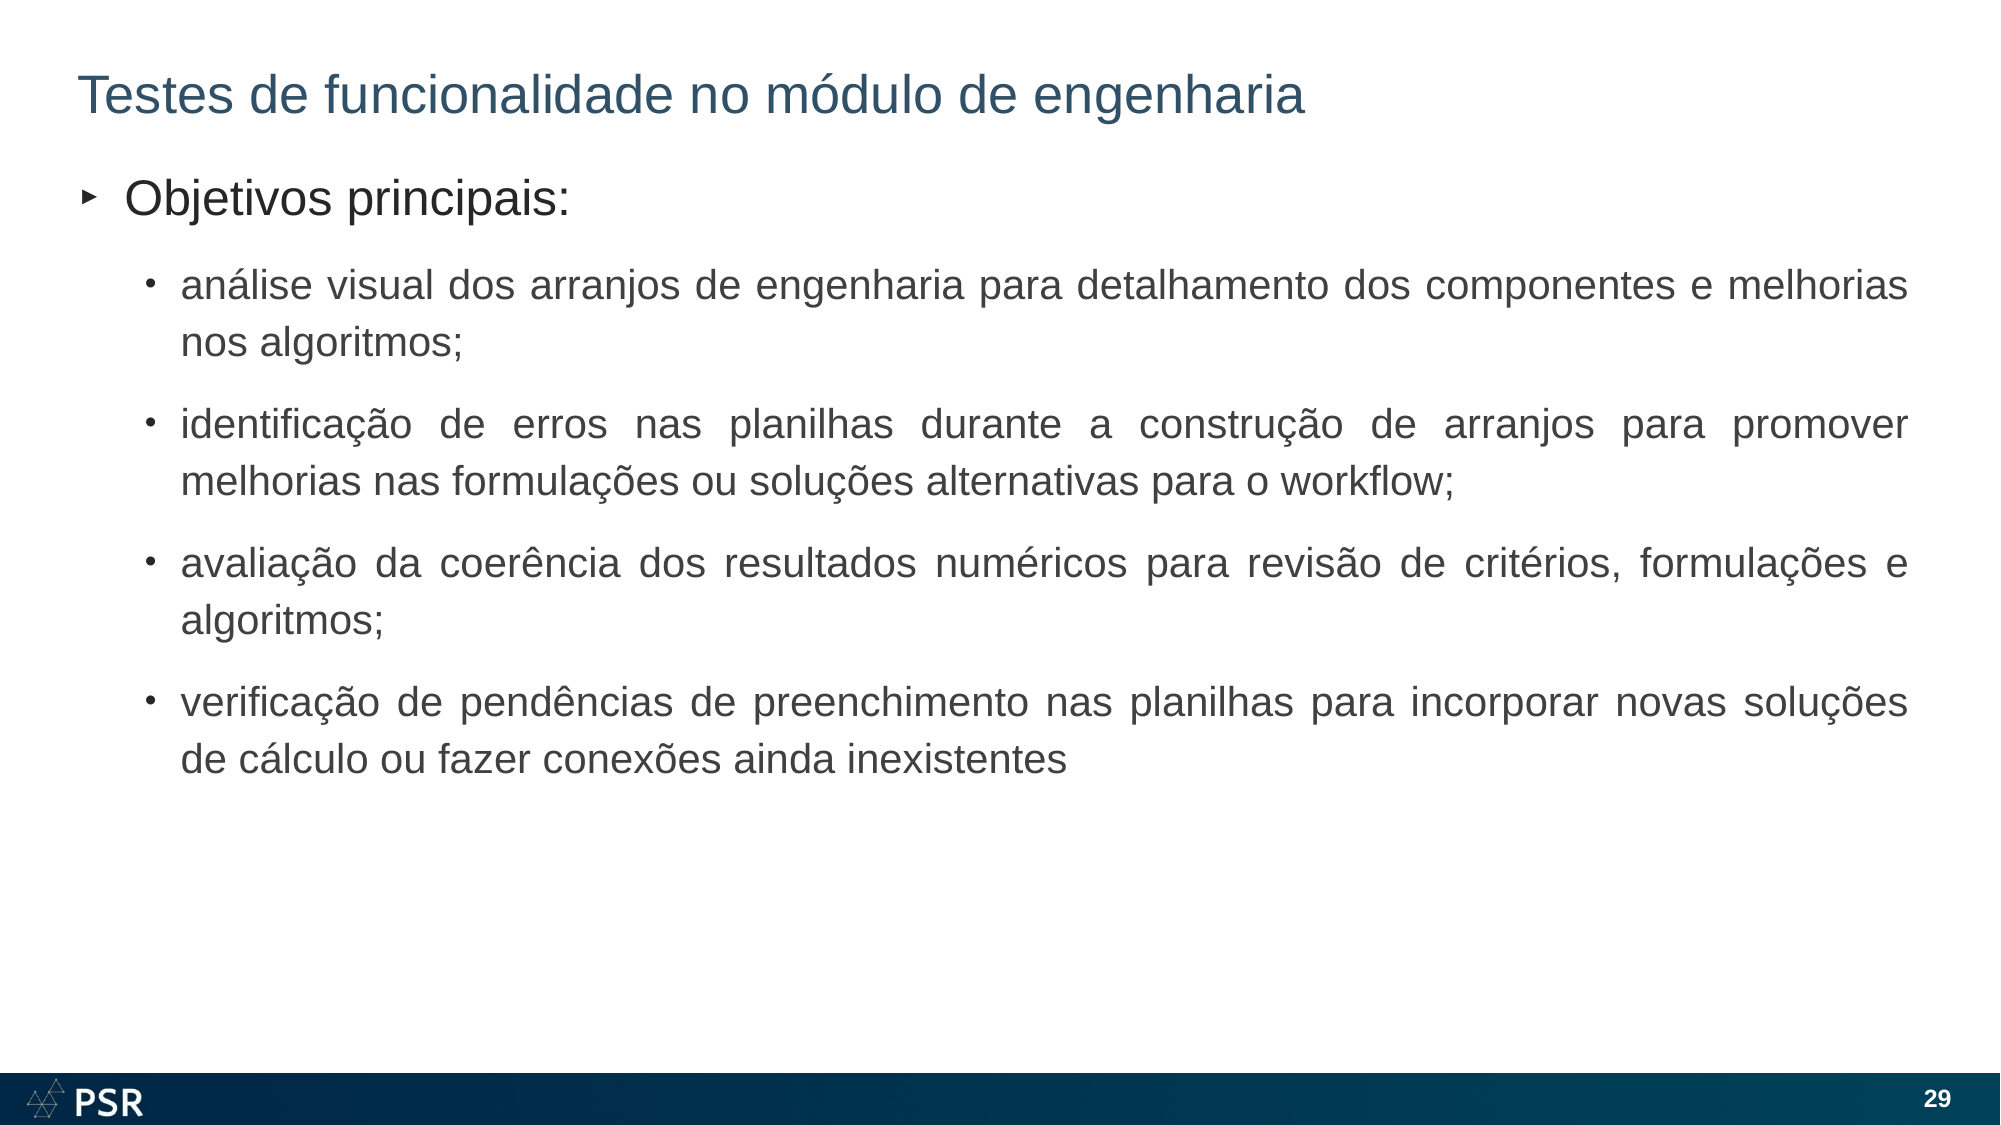

# Testes de funcionalidade no módulo de engenharia
Objetivos principais:
análise visual dos arranjos de engenharia para detalhamento dos componentes e melhorias nos algoritmos;
identificação de erros nas planilhas durante a construção de arranjos para promover melhorias nas formulações ou soluções alternativas para o workflow;
avaliação da coerência dos resultados numéricos para revisão de critérios, formulações e algoritmos;
verificação de pendências de preenchimento nas planilhas para incorporar novas soluções de cálculo ou fazer conexões ainda inexistentes
29